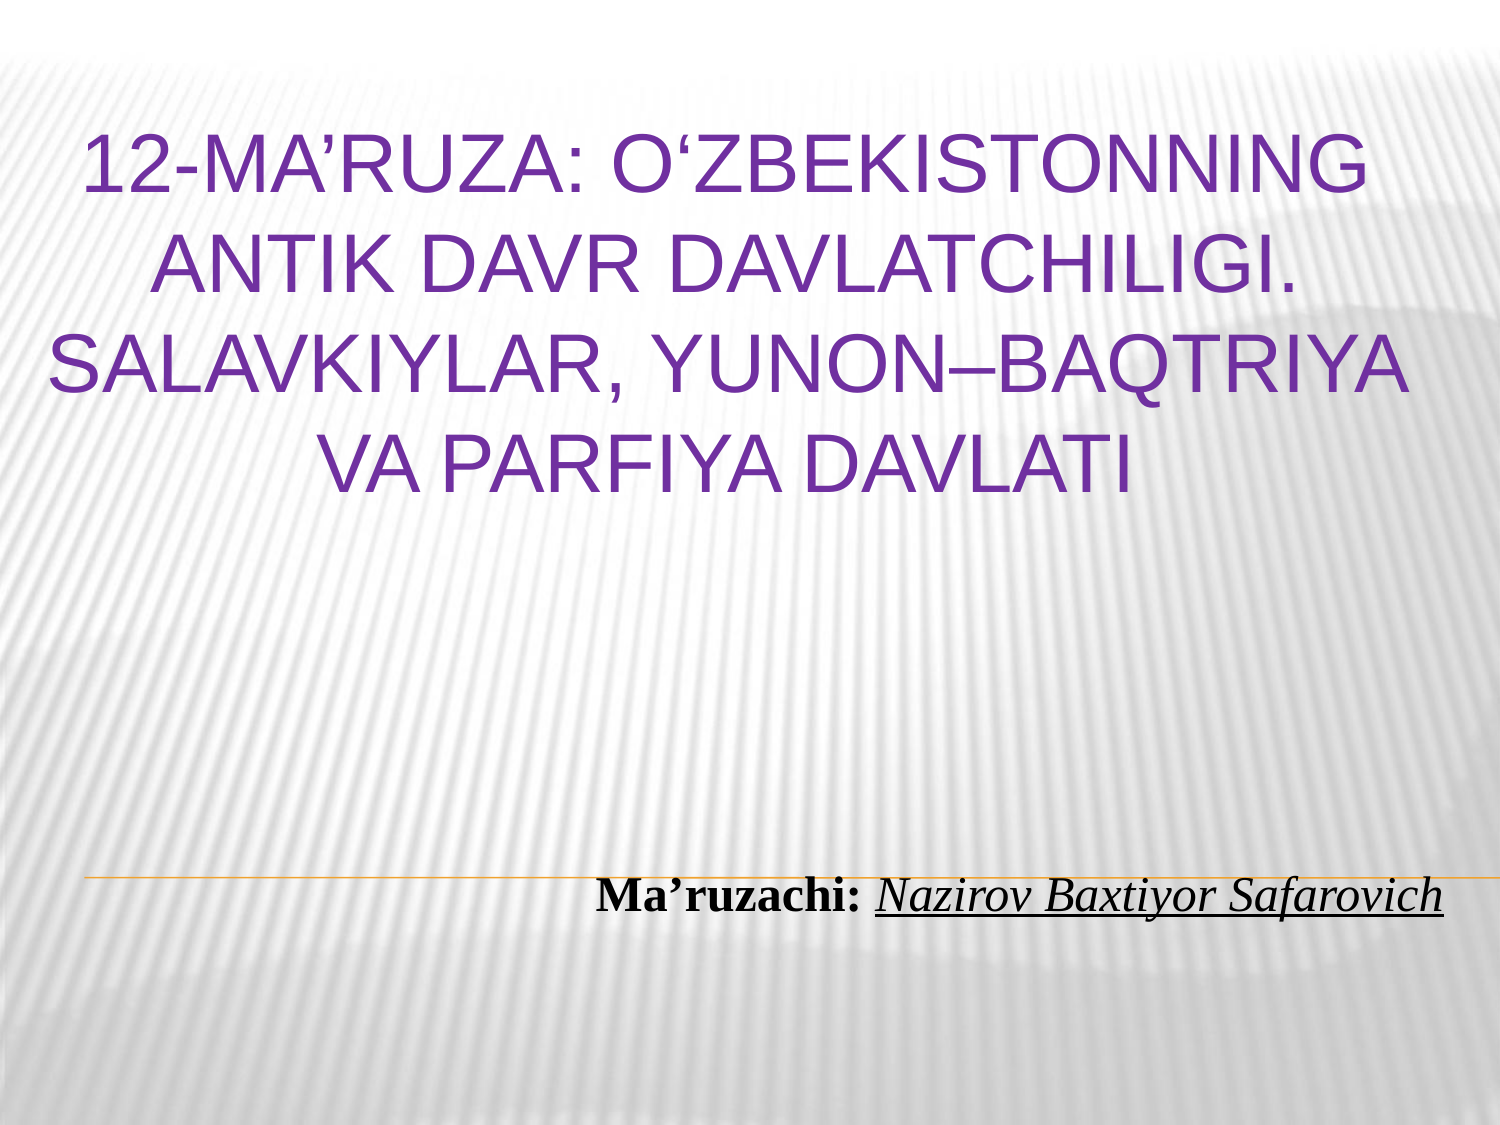

# 12-ma’ruza: O‘zbekistonning antik davr davlatchiligi. Salavkiylar, Yunon–Baqtriya va Parfiya davlati

Ma’ruzachi: Nazirov Baxtiyor Safarovich